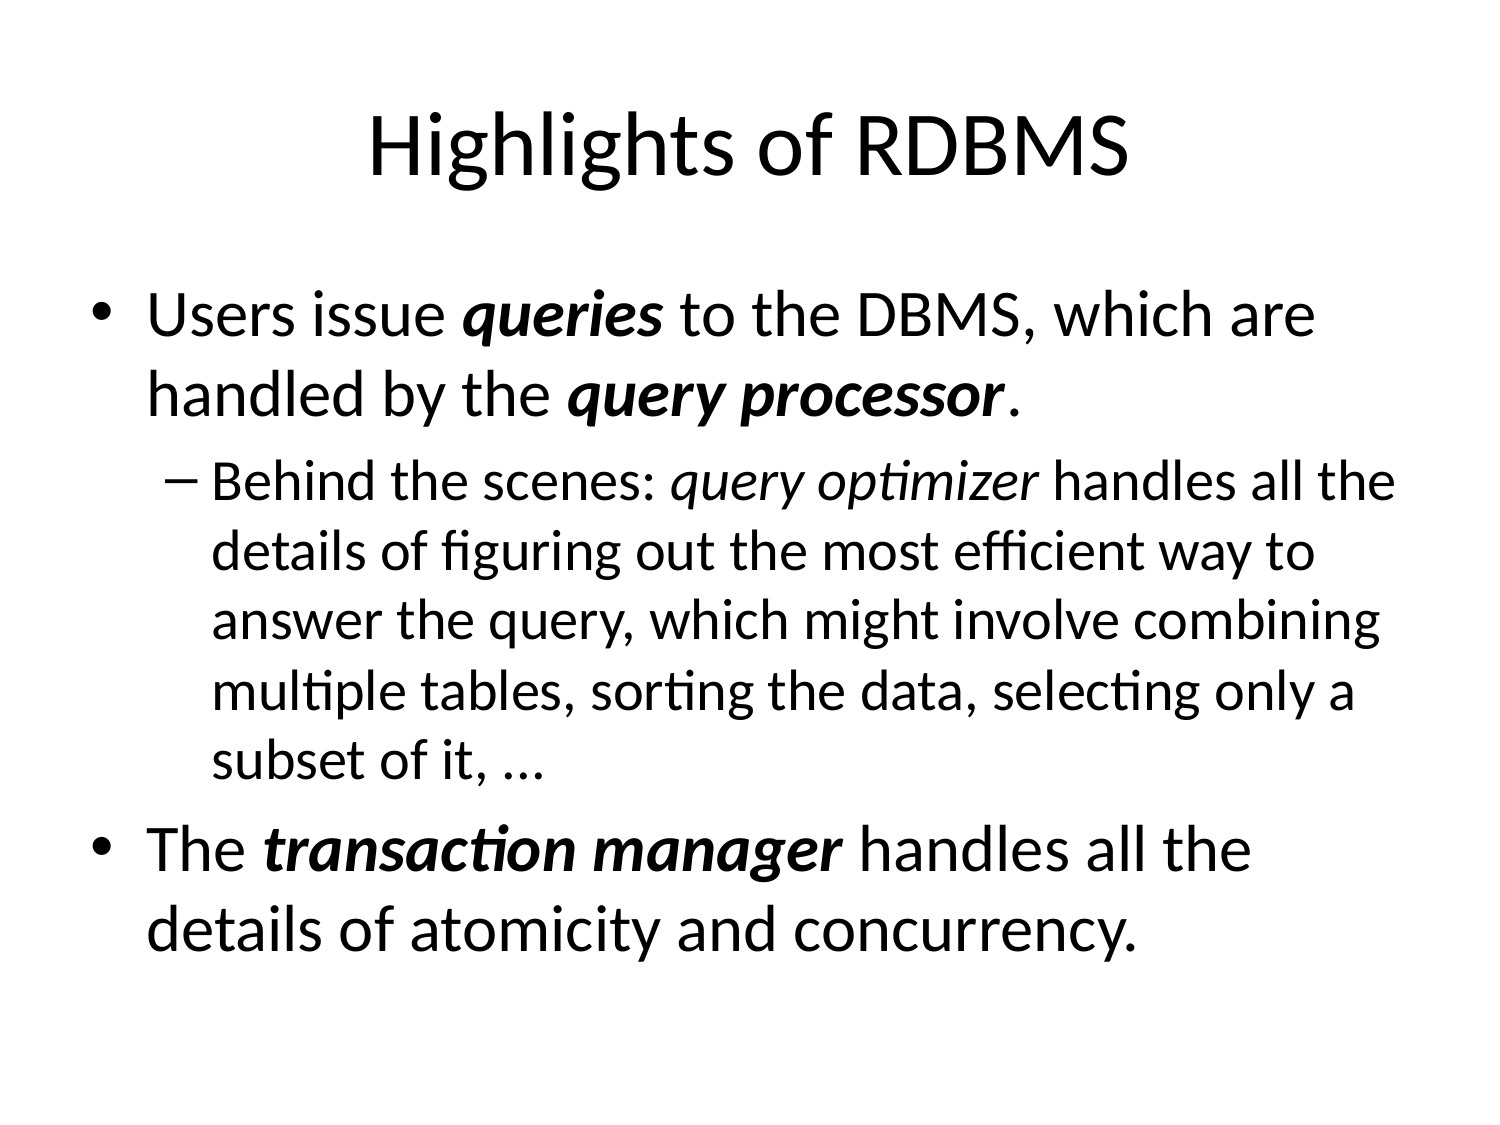

# Highlights of RDBMS
Users issue queries to the DBMS, which are handled by the query processor.
Behind the scenes: query optimizer handles all the details of figuring out the most efficient way to answer the query, which might involve combining multiple tables, sorting the data, selecting only a subset of it, ...
The transaction manager handles all the details of atomicity and concurrency.